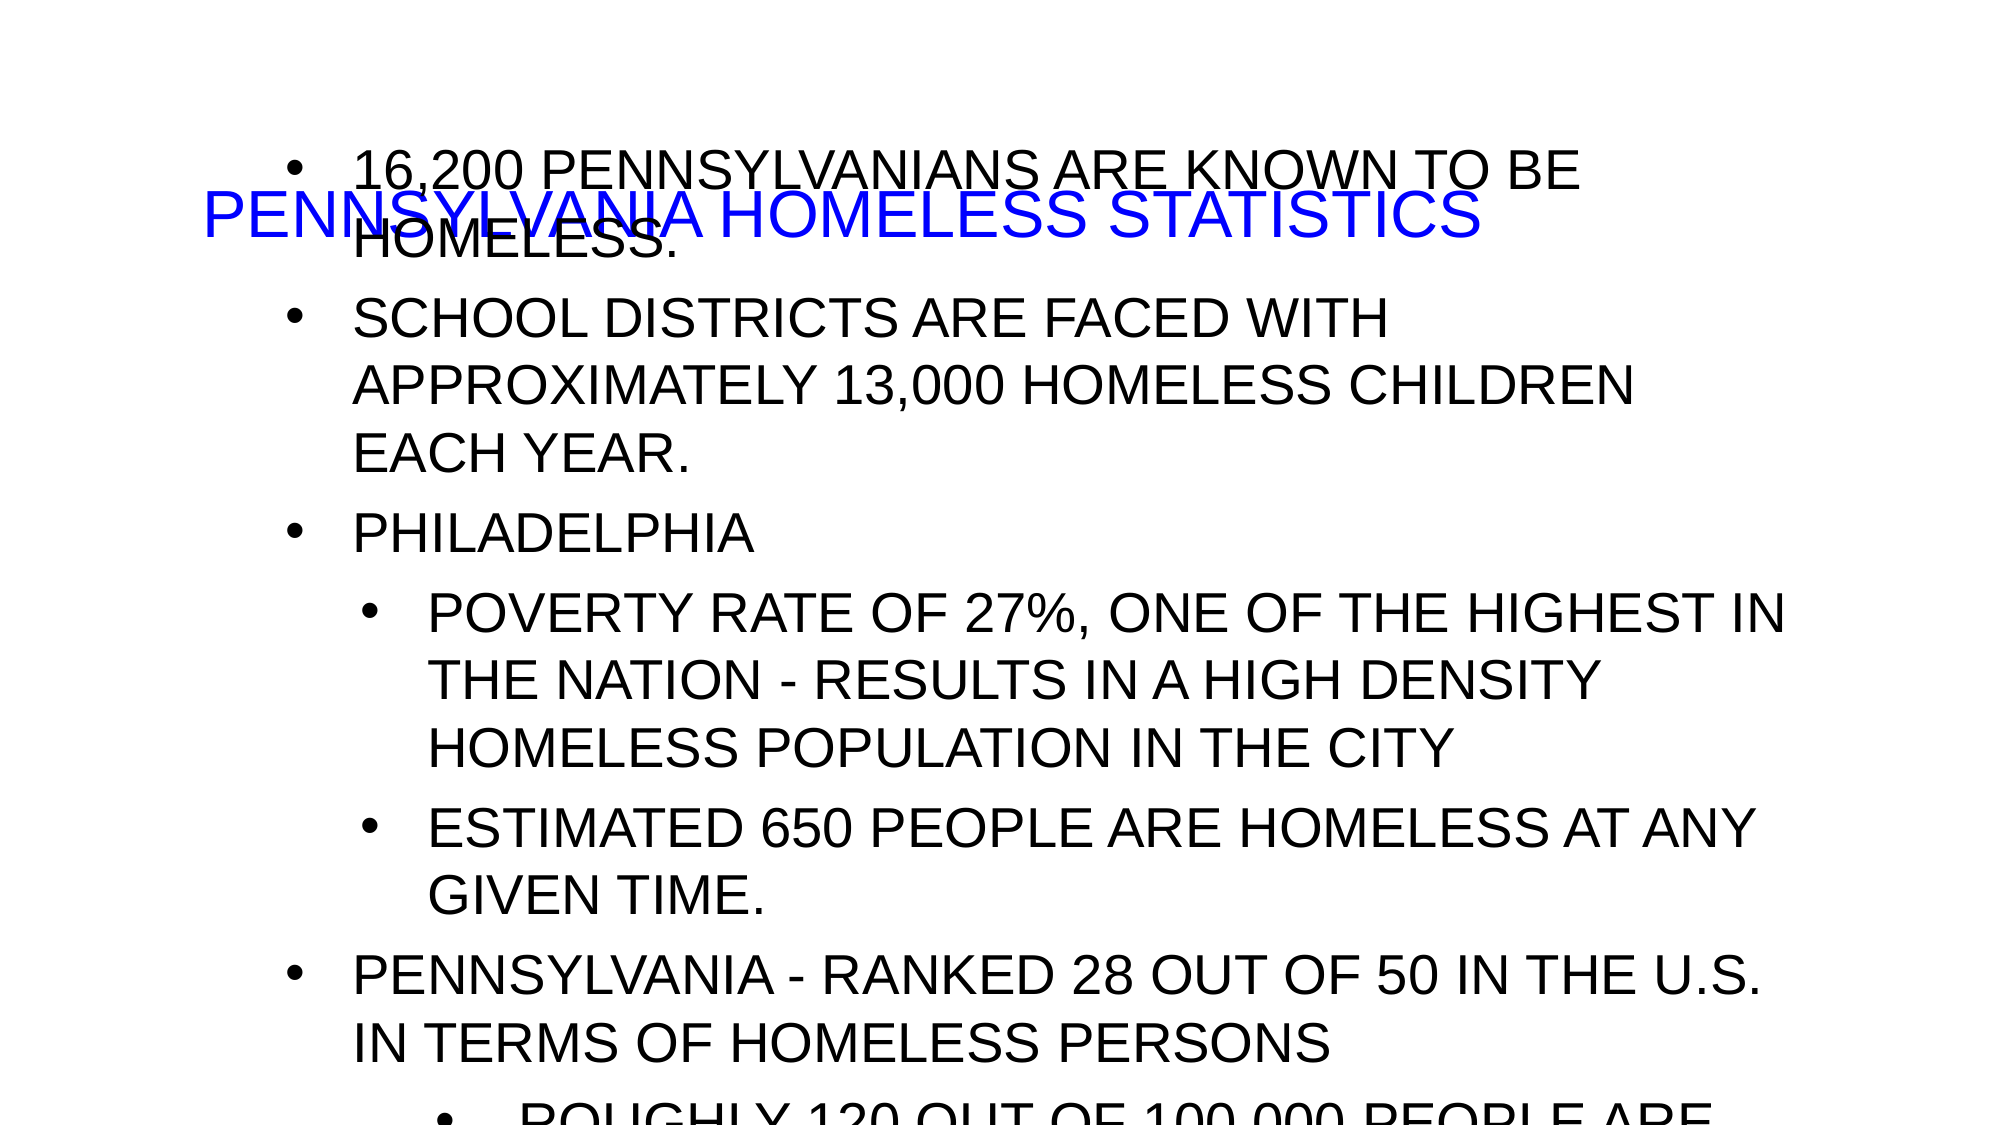

# PENNSYLVANIA HOMELESS STATISTICS
16,200 Pennsylvanians are known to be homeless.
School districts are faced with approximately 13,000 homeless children each year.
Philadelphia
Poverty rate of 27%, one of the highest in the nation - results in a high density homeless population in the city
estimated 650 people are homeless at any given time.
Pennsylvania - ranked 28 out of 50 in the U.S. in terms of homeless persons
 Roughly 120 out of 100,000 people are homeless.